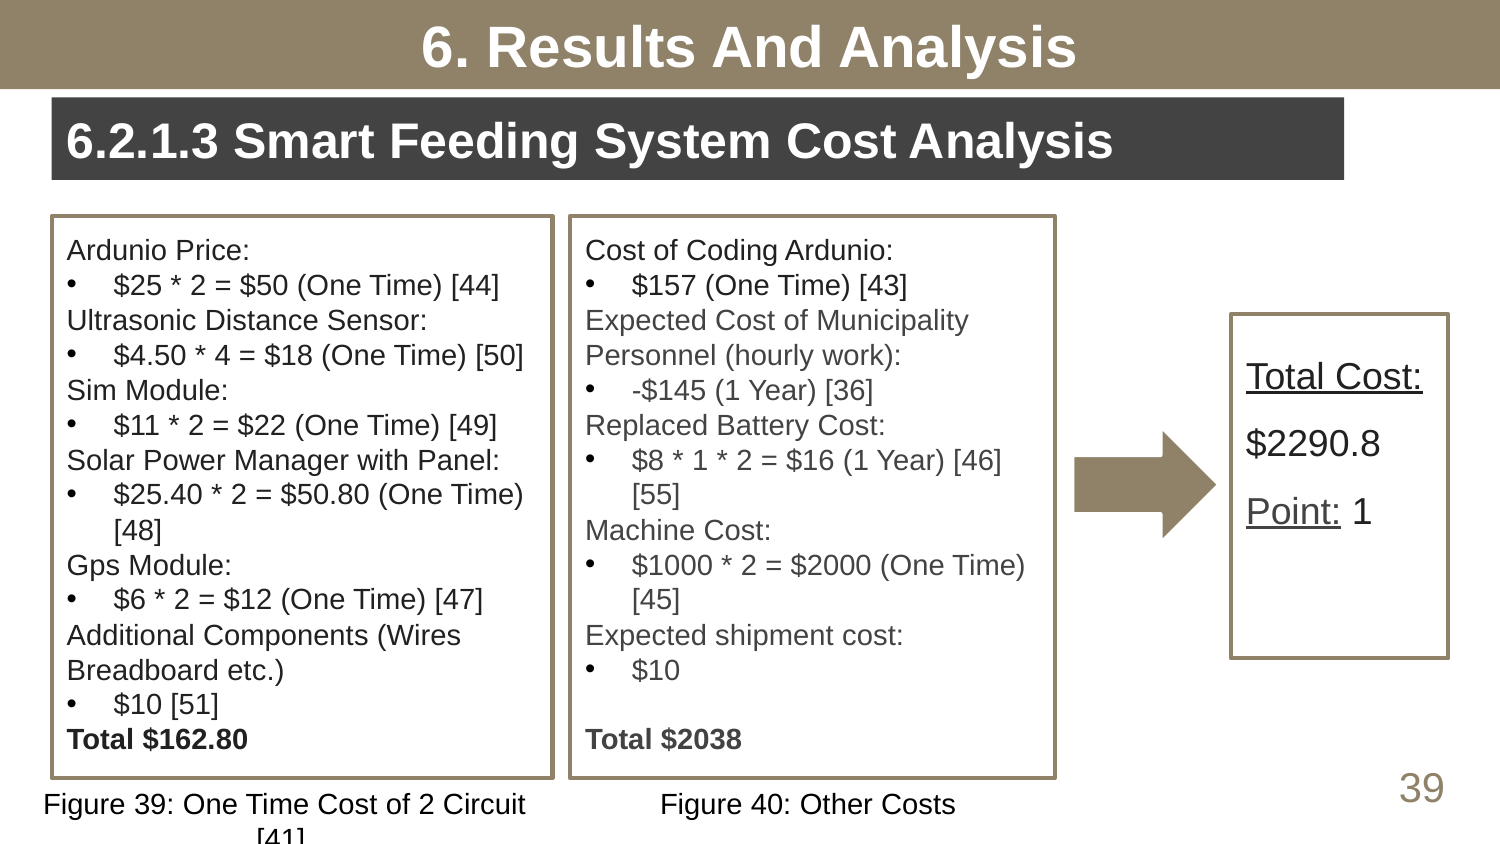

# 6. Results And Analysis
6.2.1.3 Smart Feeding System Cost Analysis

Ardunio Price:
$25 * 2 = $50 (One Time) [44]
Ultrasonic Distance Sensor:
$4.50 * 4 = $18 (One Time) [50]
Sim Module:
$11 * 2 = $22 (One Time) [49]
Solar Power Manager with Panel:
$25.40 * 2 = $50.80 (One Time) [48]
Gps Module:
$6 * 2 = $12 (One Time) [47]
Additional Components (Wires Breadboard etc.)
$10 [51]
Total $162.80
Cost of Coding Ardunio:
$157 (One Time) [43]
Expected Cost of Municipality Personnel (hourly work):
-$145 (1 Year) [36]
Replaced Battery Cost:
$8 * 1 * 2 = $16 (1 Year) [46] [55]
Machine Cost:
$1000 * 2 = $2000 (One Time) [45]
Expected shipment cost:
$10

Total $2038
Total Cost:
$2290.8
Point: 1

39
Figure 39: One Time Cost of 2 Circuit [41]
Figure 40: Other Costs